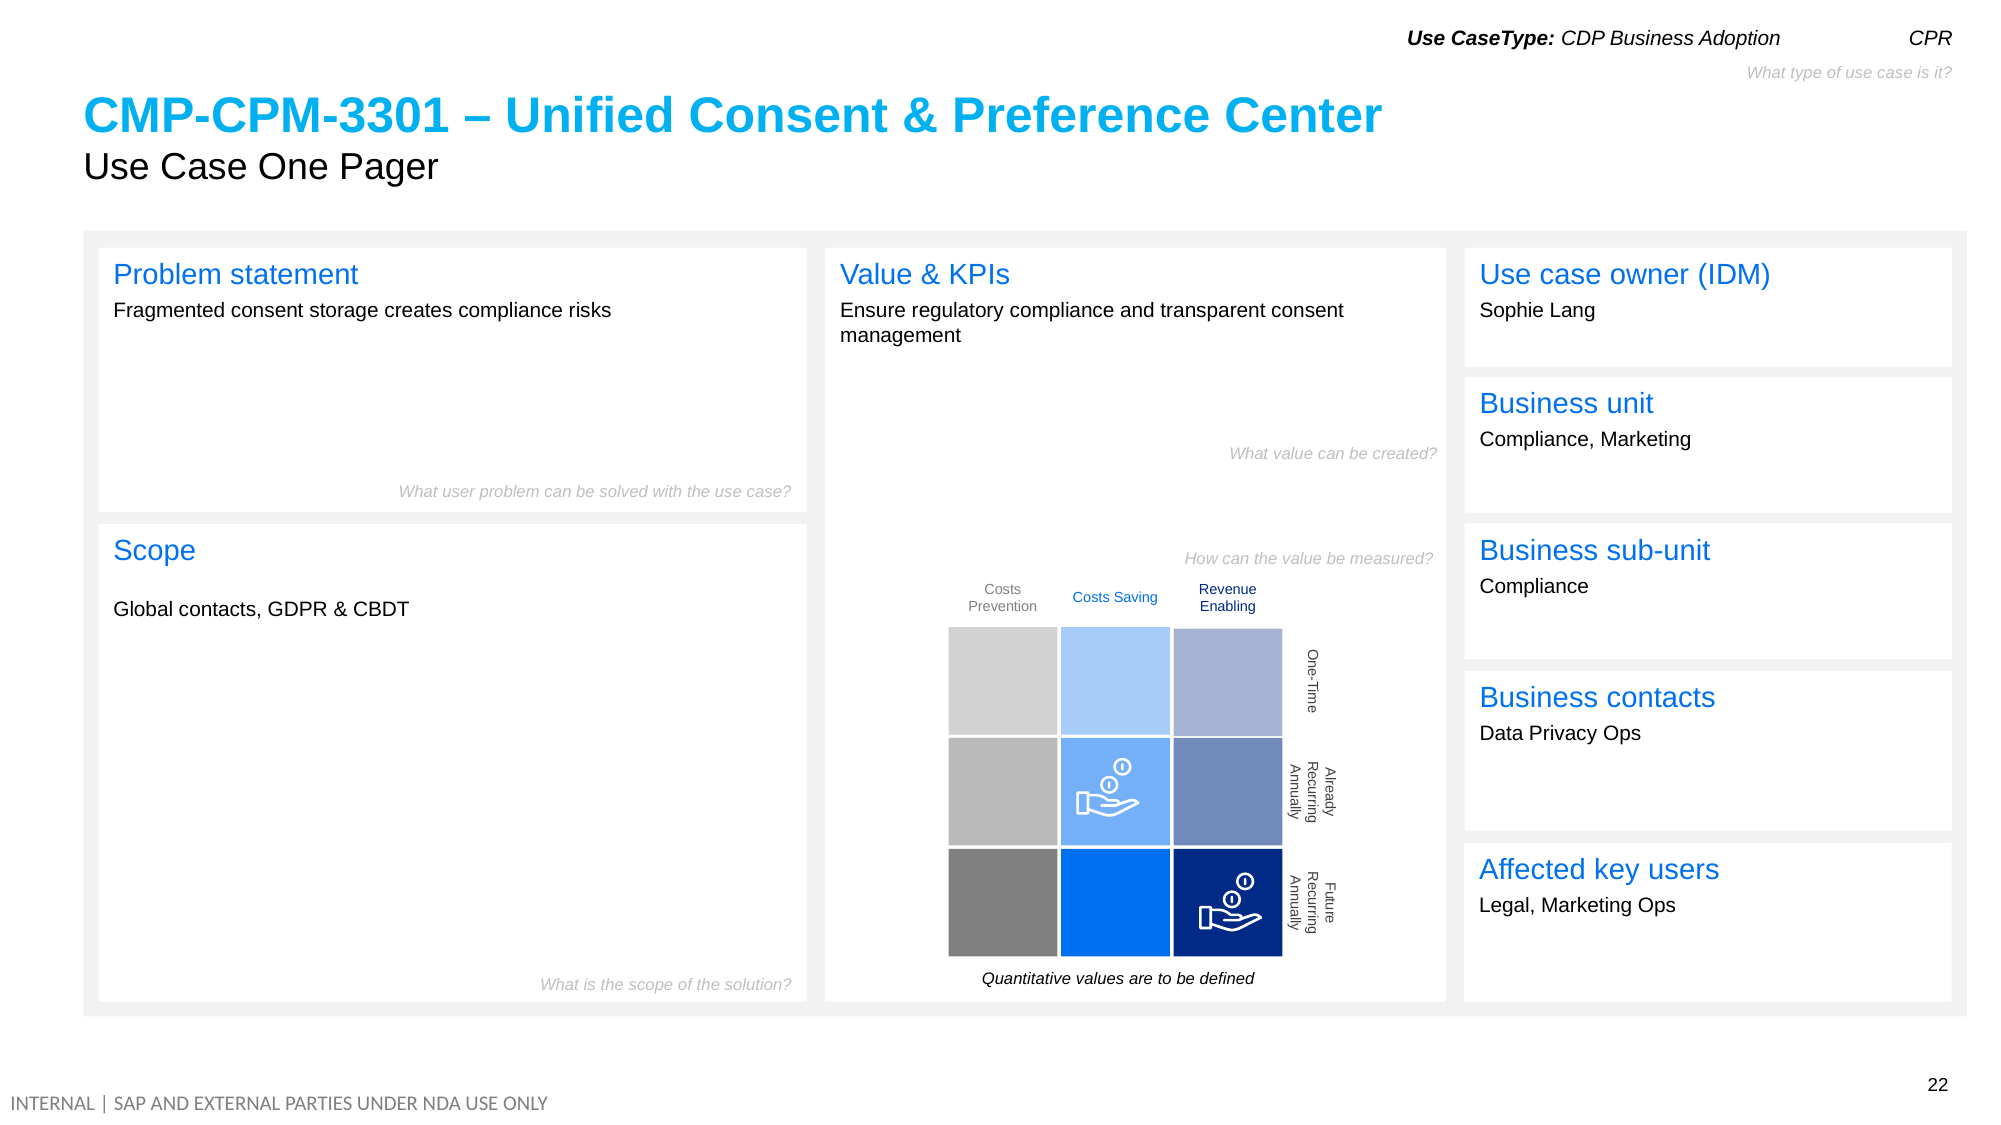

Use CaseType: CDP Business Adoption
CPR
What type of use case is it?
# CMP-CPM-3301 – Unified Consent & Preference Center

Use Case One Pager

Problem statement
Fragmented consent storage creates compliance risks
Use case owner (IDM)
Sophie Lang

Value & KPIs
Ensure regulatory compliance and transparent consent management

Business unit
Compliance, Marketing
What value can be created?
What user problem can be solved with the use case?
Business sub-unit
Compliance

Scope

Global contacts, GDPR & CBDT

How can the value be measured?
Costs Saving
Revenue Enabling
Costs Prevention

Business contacts
Data Privacy Ops
One-Time

Already Recurring Annually
Affected key users
Legal, Marketing Ops

Future Recurring Annually
Quantitative values are to be defined
What is the scope of the solution?